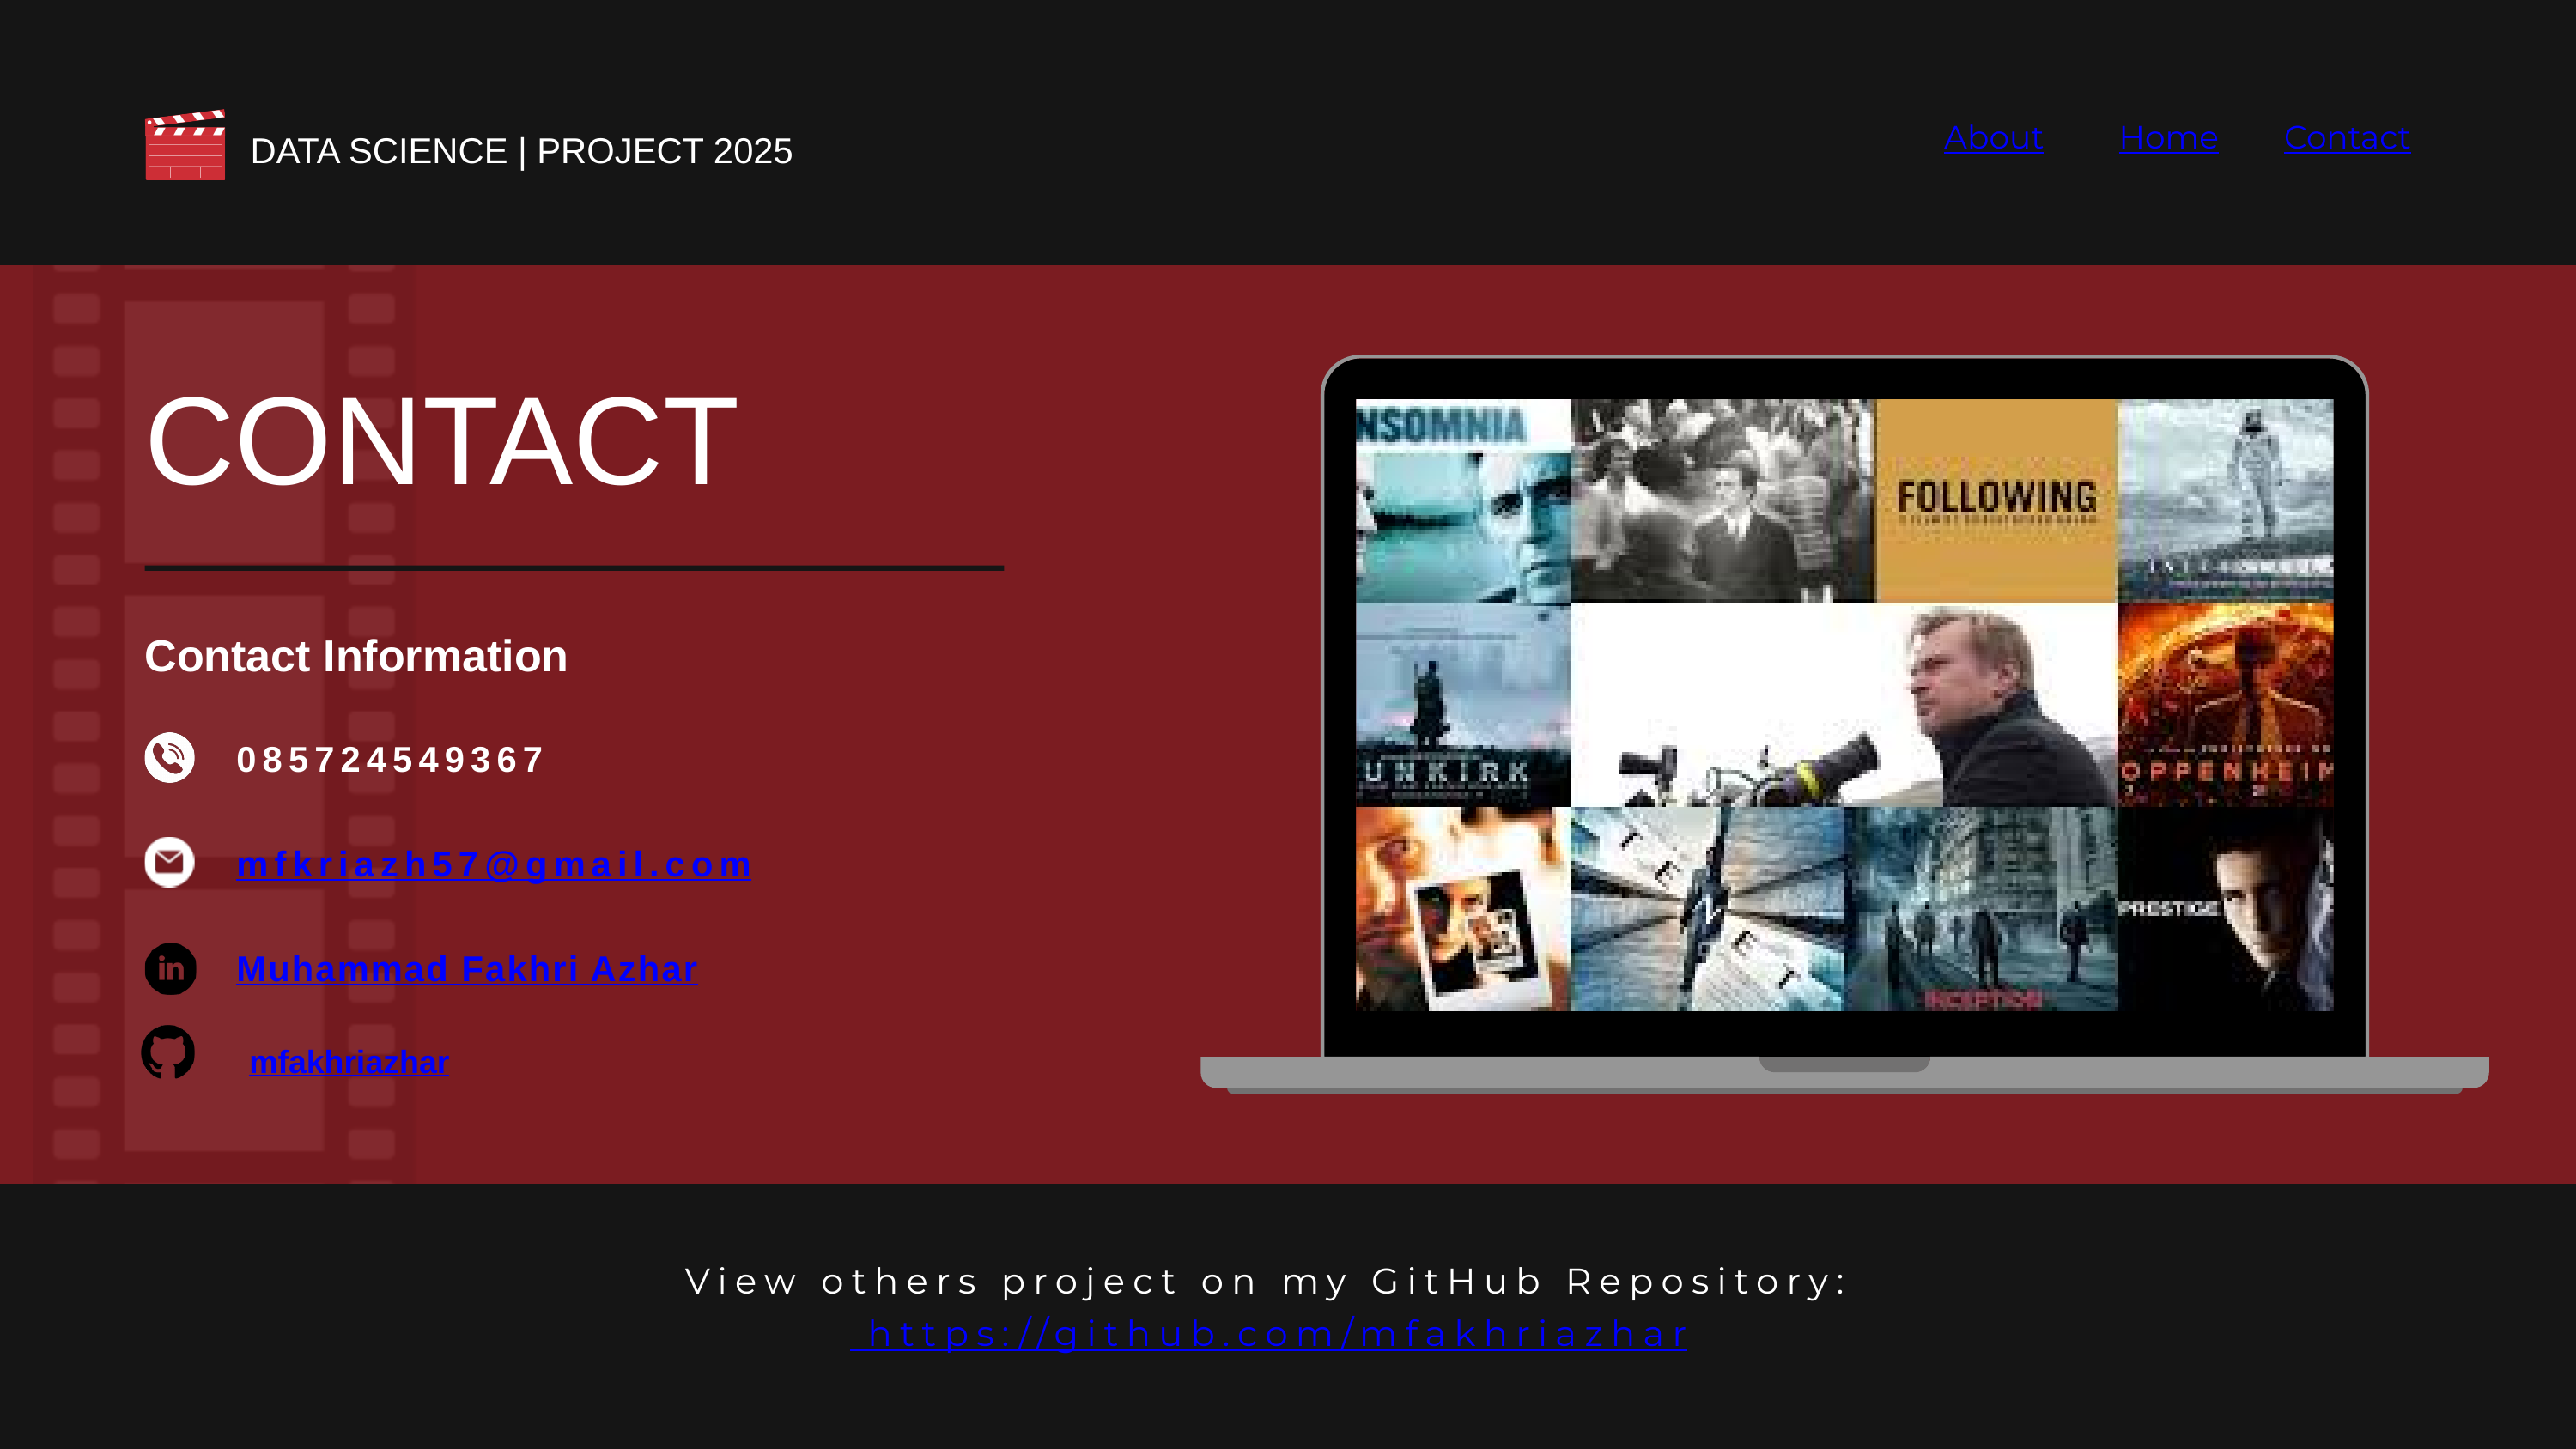

About
Home
Contact
DATA SCIENCE | PROJECT 2025

CONTACT

Contact Information
085724549367

mfkriazh57@gmail.com

Muhammad Fakhri Azhar

mfakhriazhar

View others project on my GitHub Repository: https://github.com/mfakhriazhar